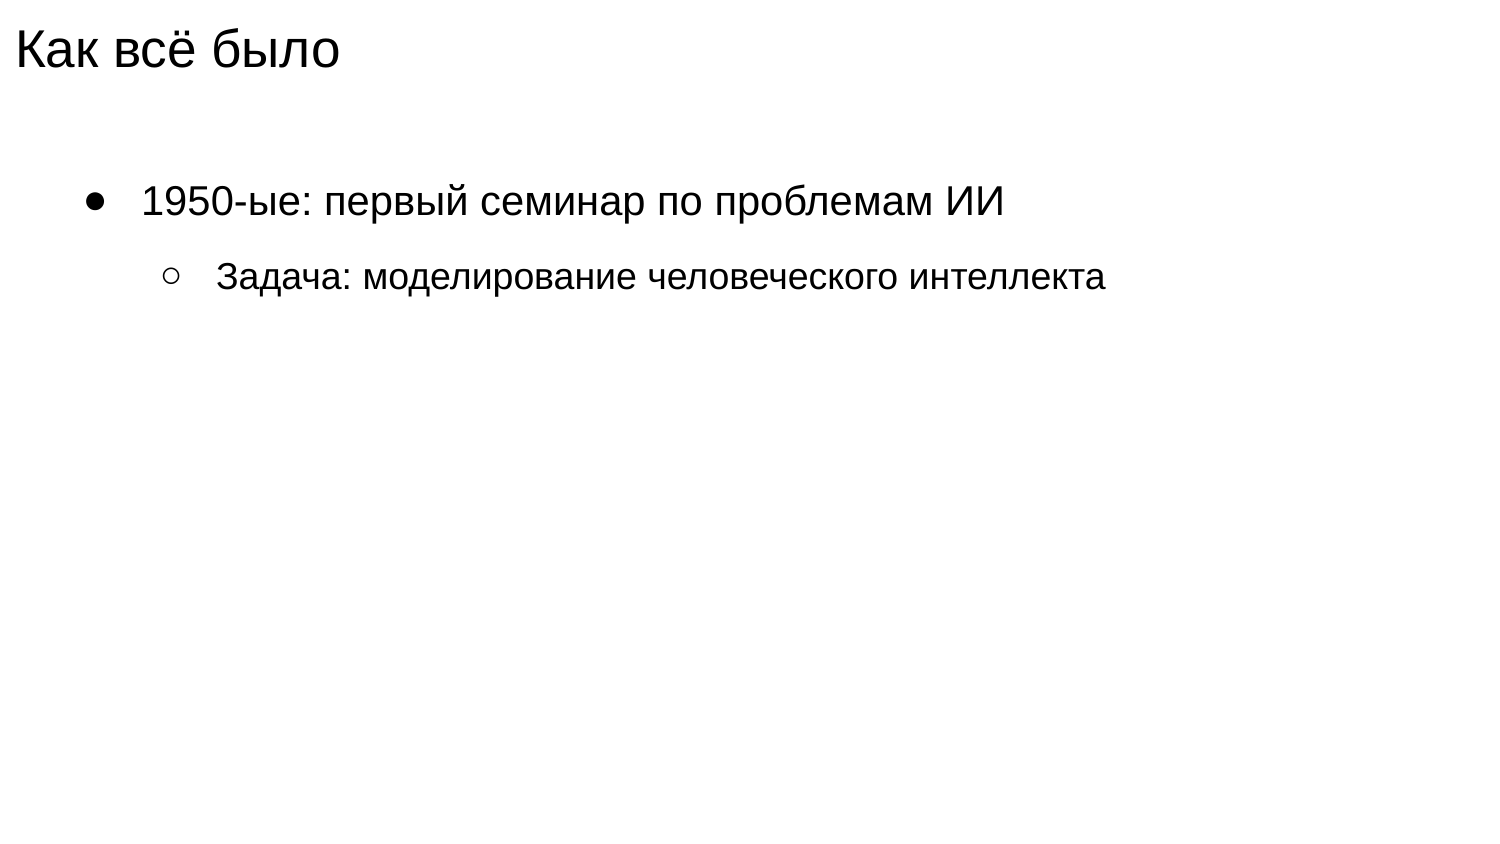

# Как всё было
1950-ые: первый семинар по проблемам ИИ
Задача: моделирование человеческого интеллекта